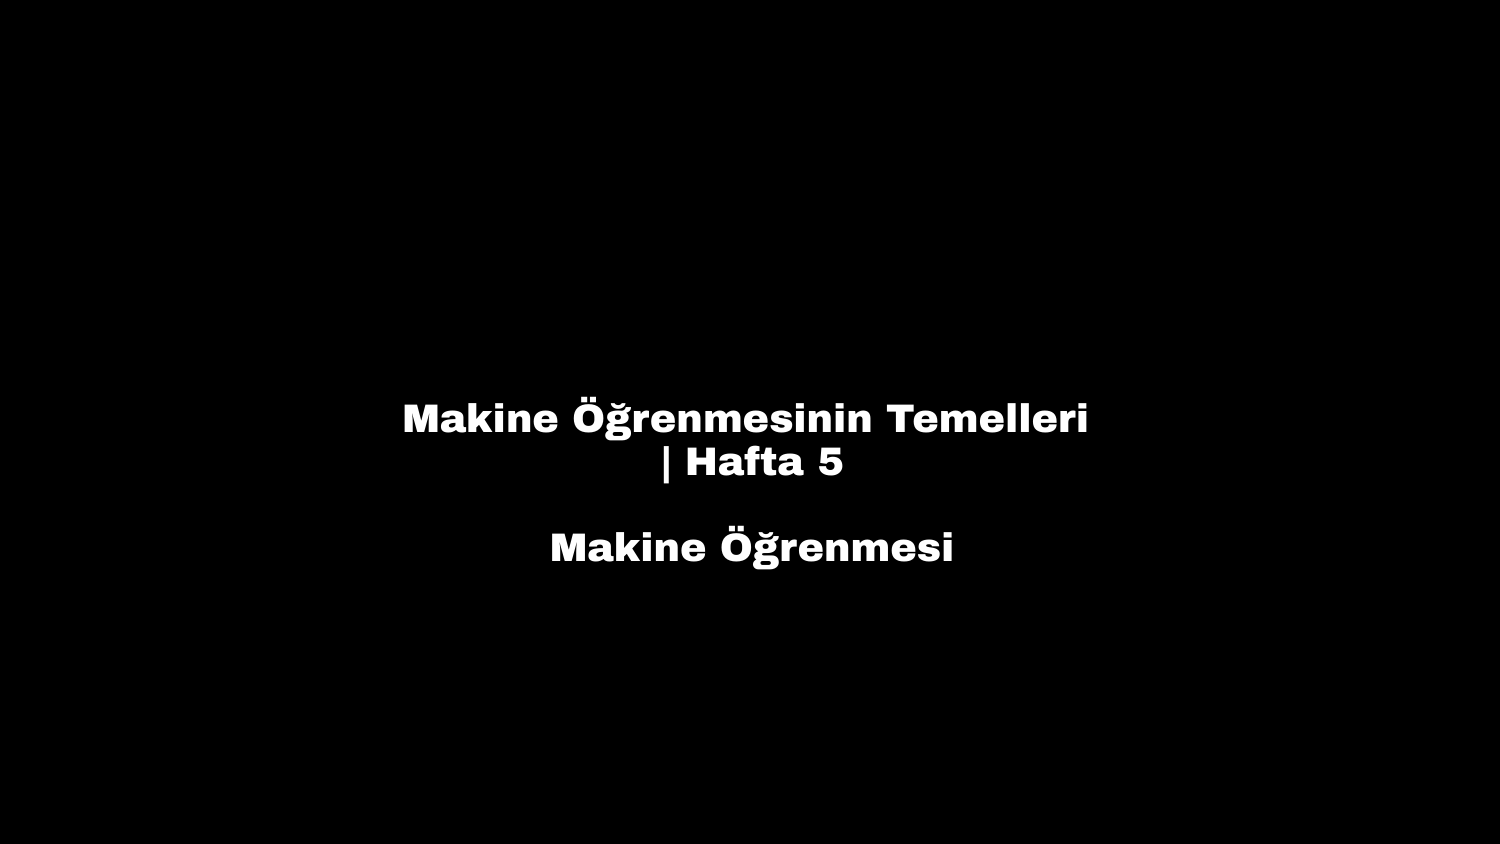

# Makine Öğrenmesinin Temelleri | Hafta 5 Makine Öğrenmesi